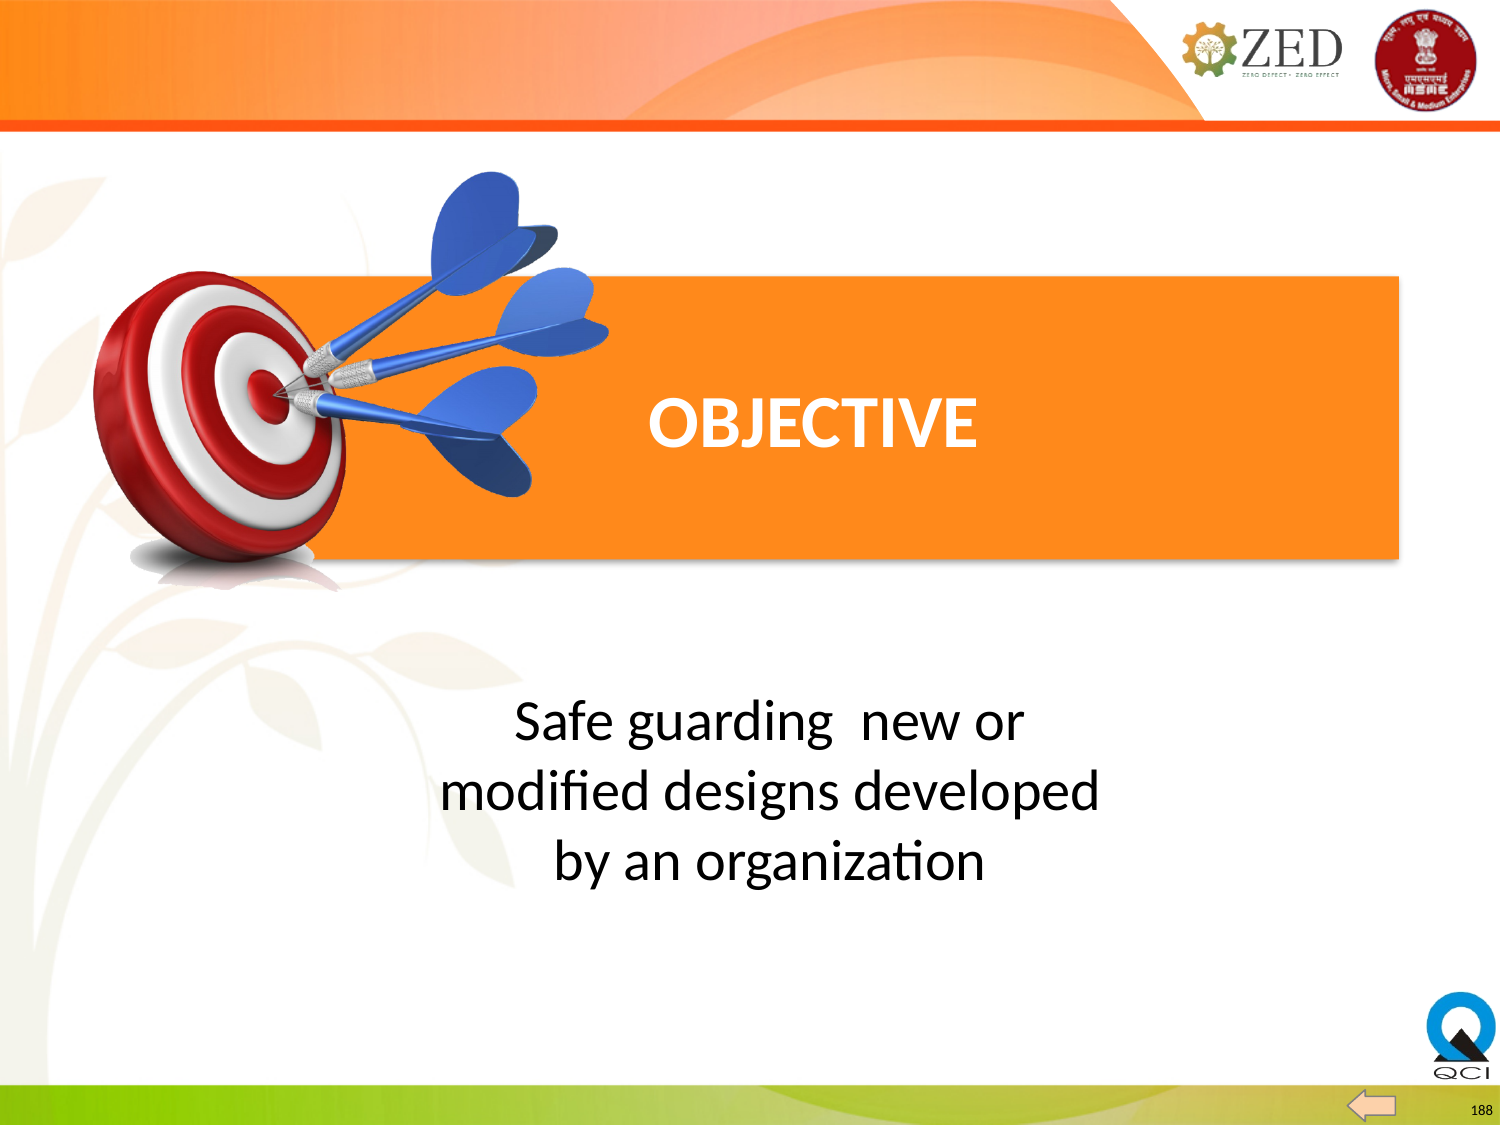

Safe guarding  new or modified designs developed by an organization